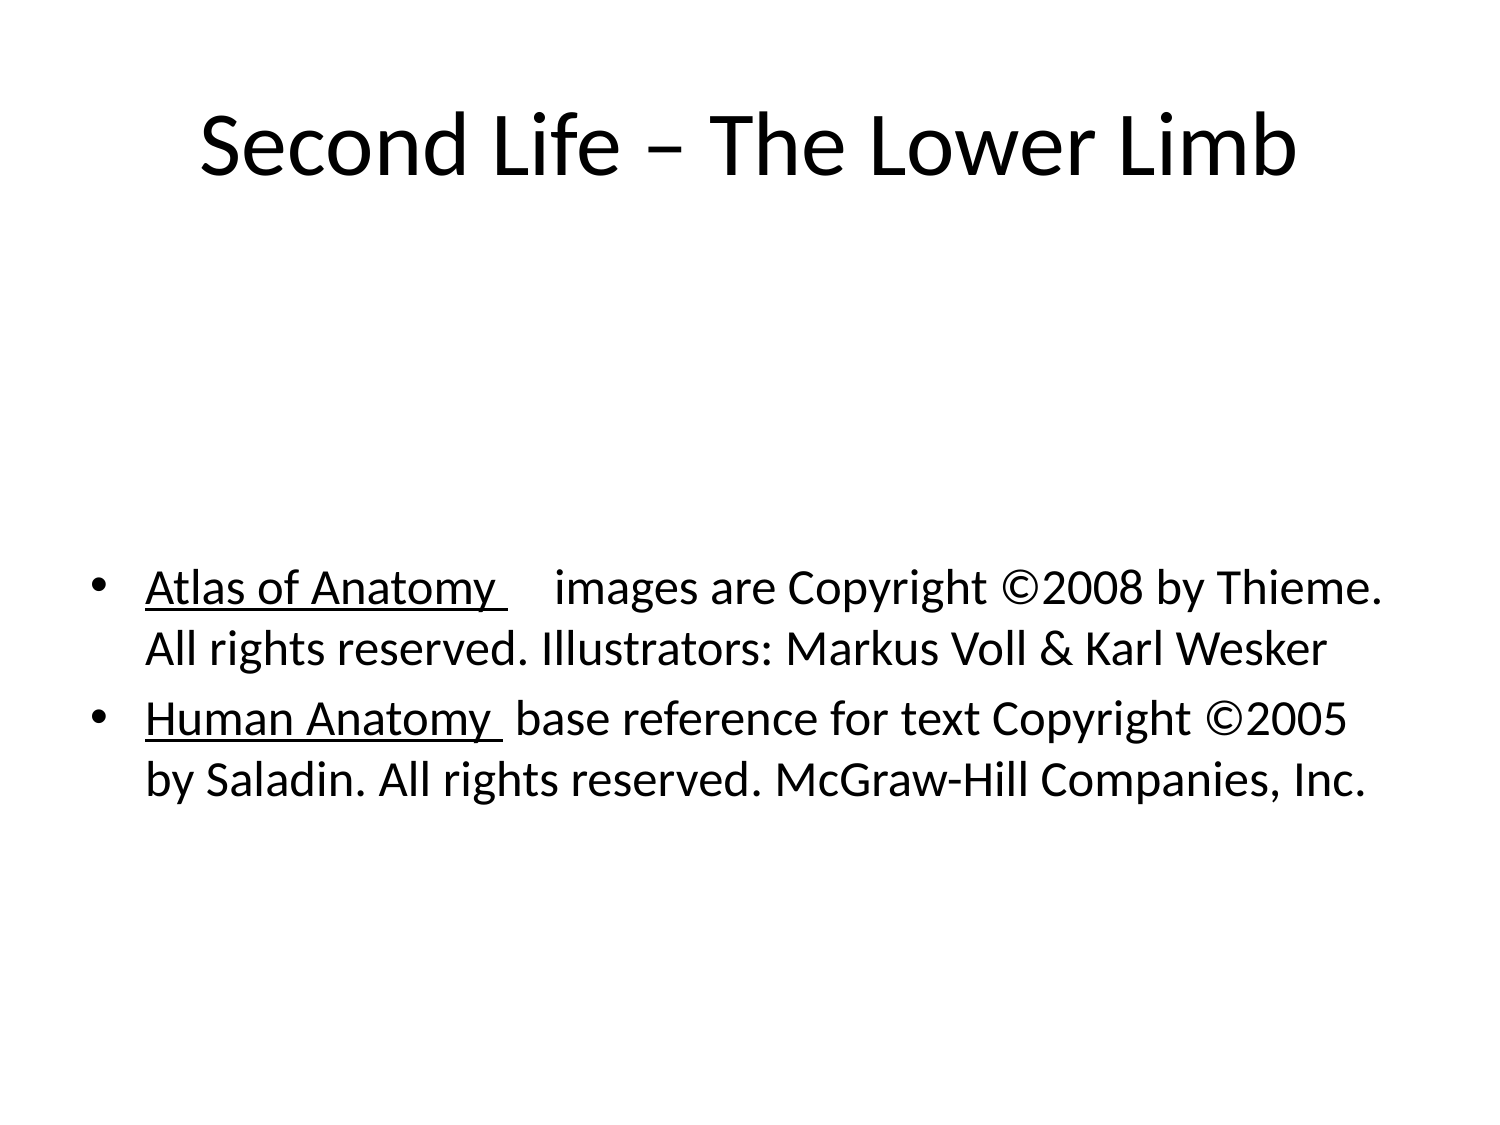

# Second Life – The Lower Limb

Atlas of Anatomy     images are Copyright ©2008 by Thieme. All rights reserved. Illustrators: Markus Voll & Karl Wesker
Human Anatomy  base reference for text Copyright ©2005 by Saladin. All rights reserved. McGraw-Hill Companies, Inc.